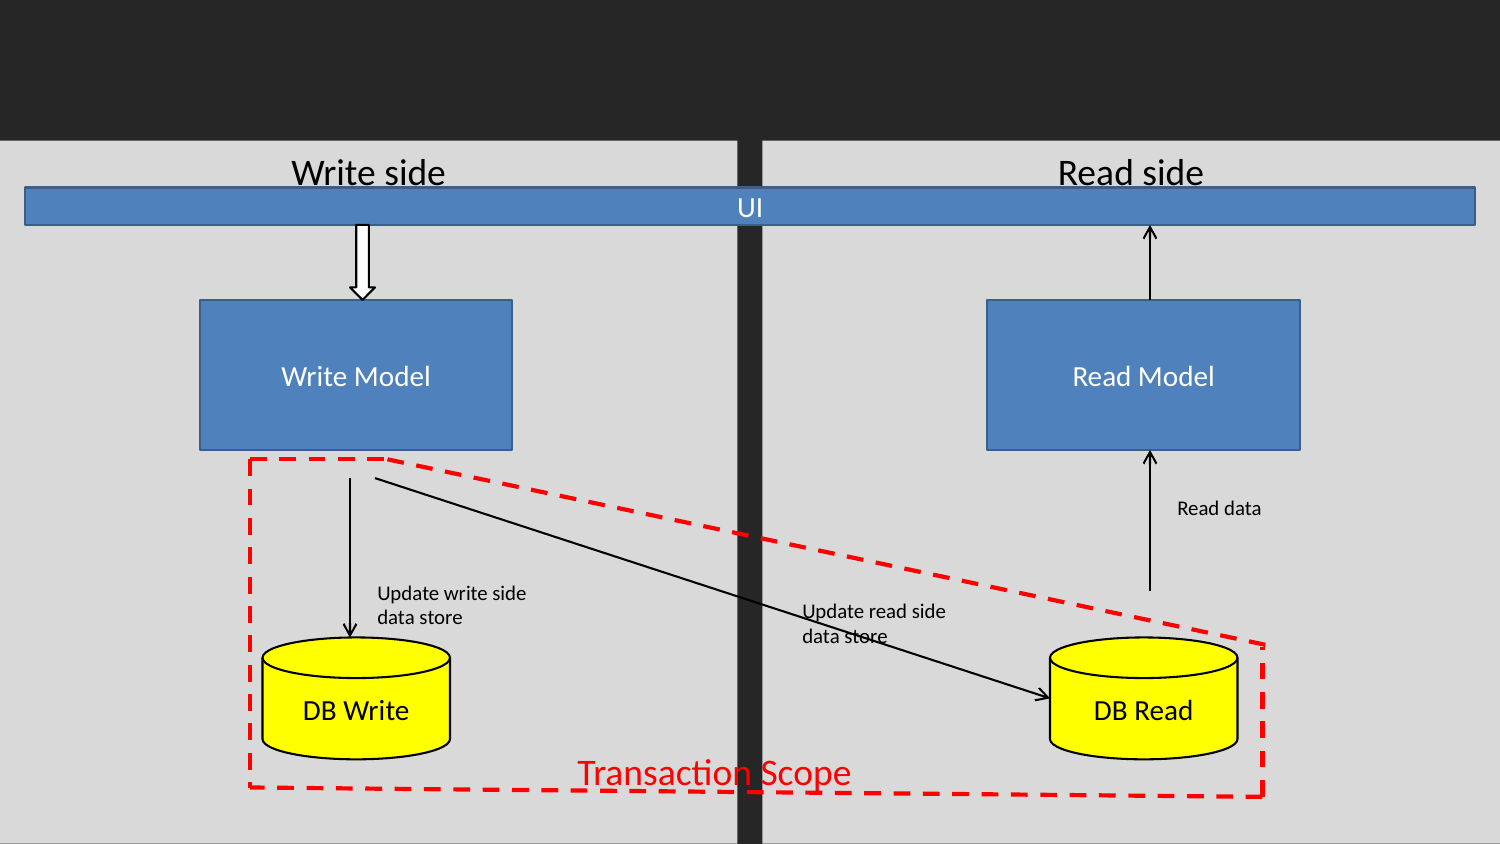

Write side
Read side
UI

Write Model
Read Model
Read data
Update write side data store
Update read side data store
DB Write
DB Read
Transaction Scope